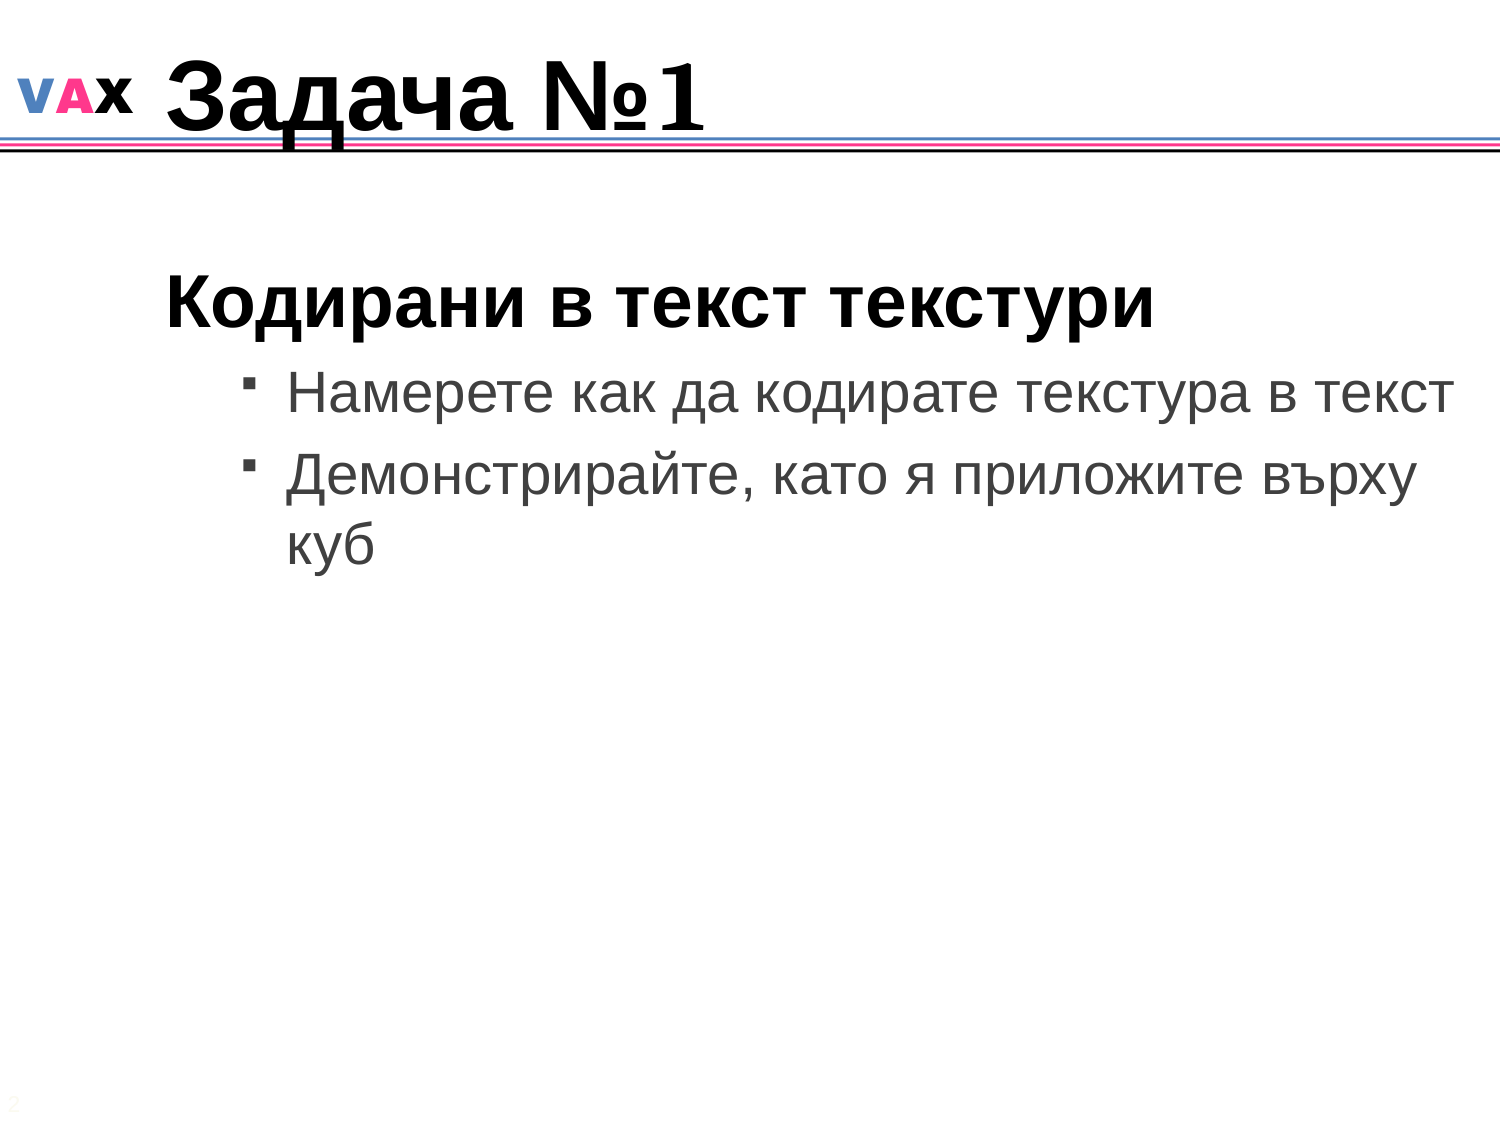

# Задача №1
Кодирани в текст текстури
Намерете как да кодирате текстура в текст
Демонстрирайте, като я приложите върху куб